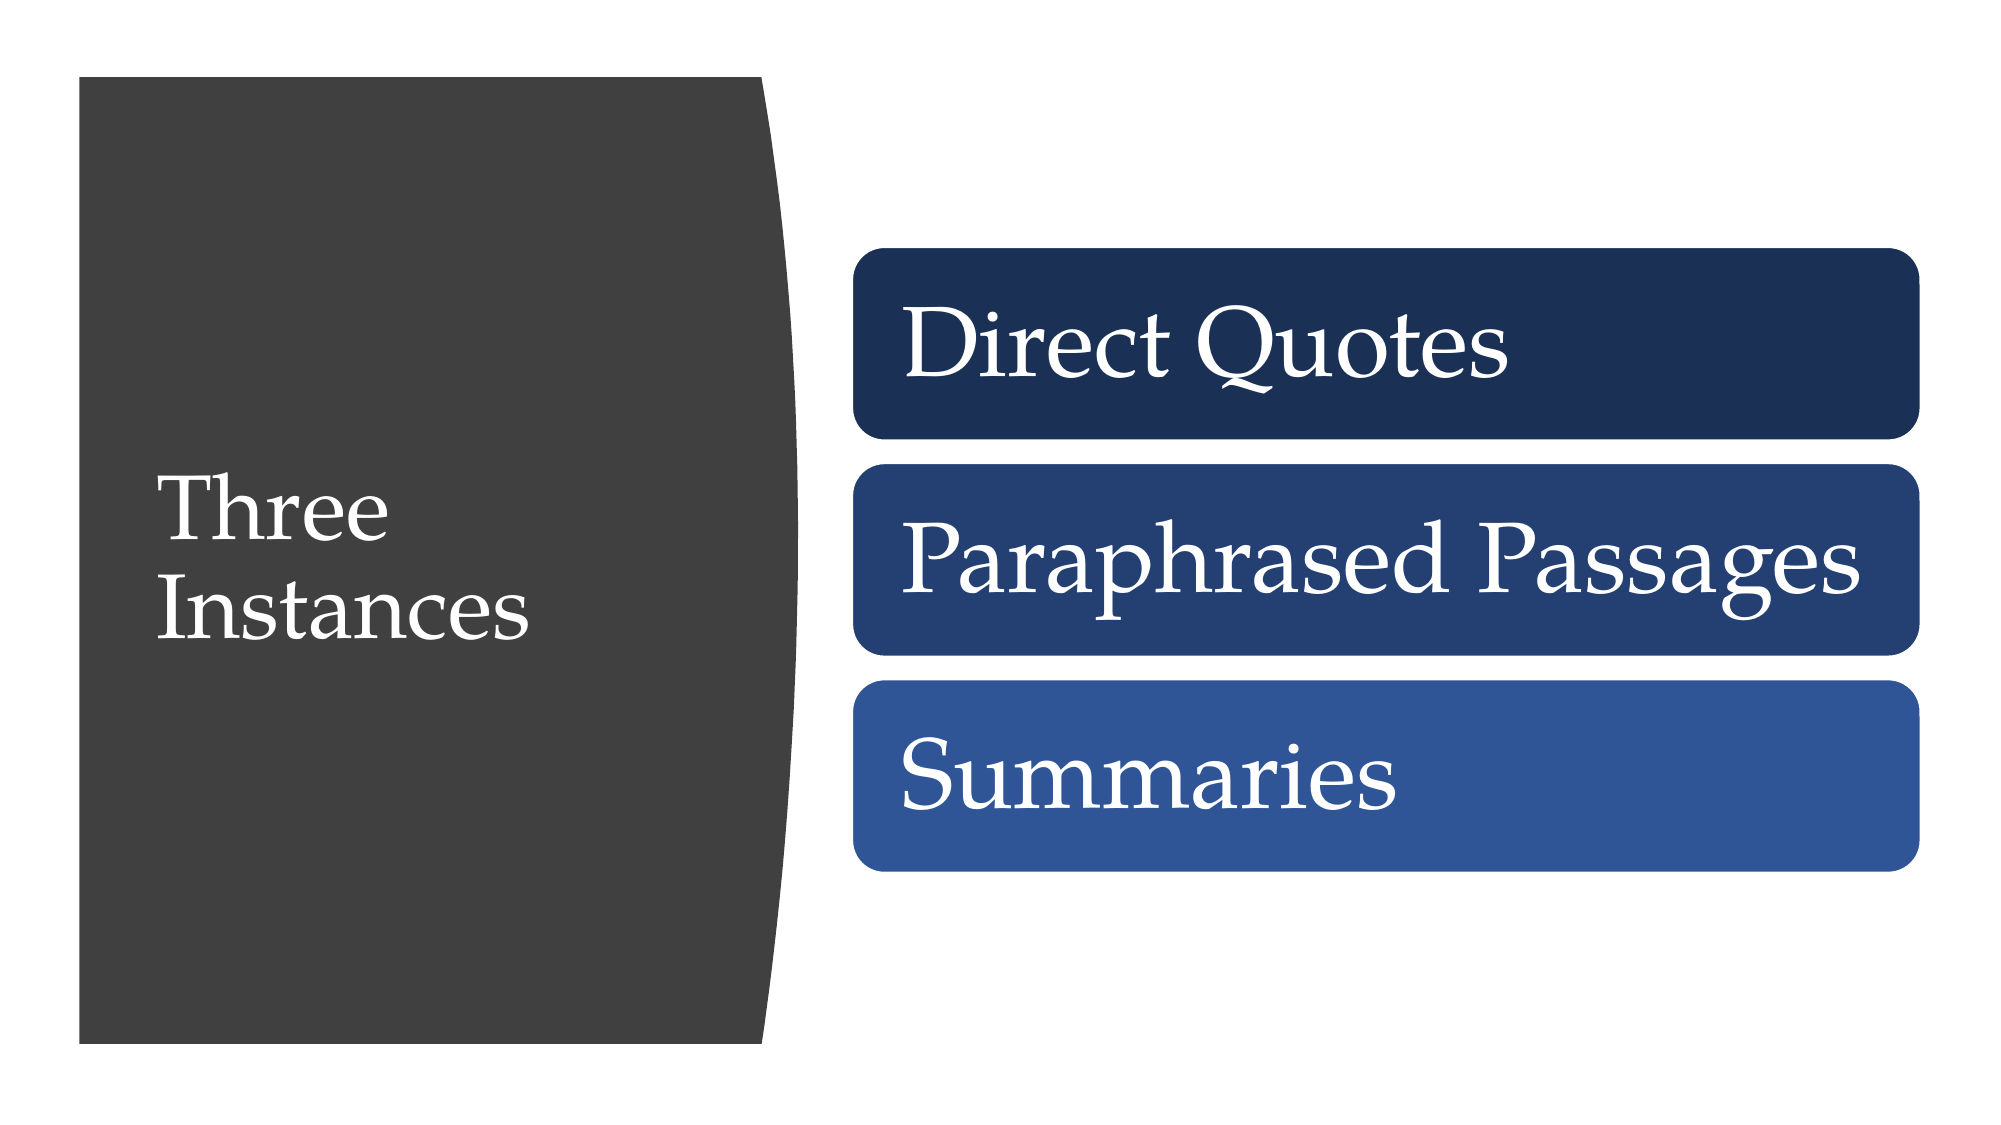

Direct Quotes
Paraphrased Passages
Summaries

# Three Instances